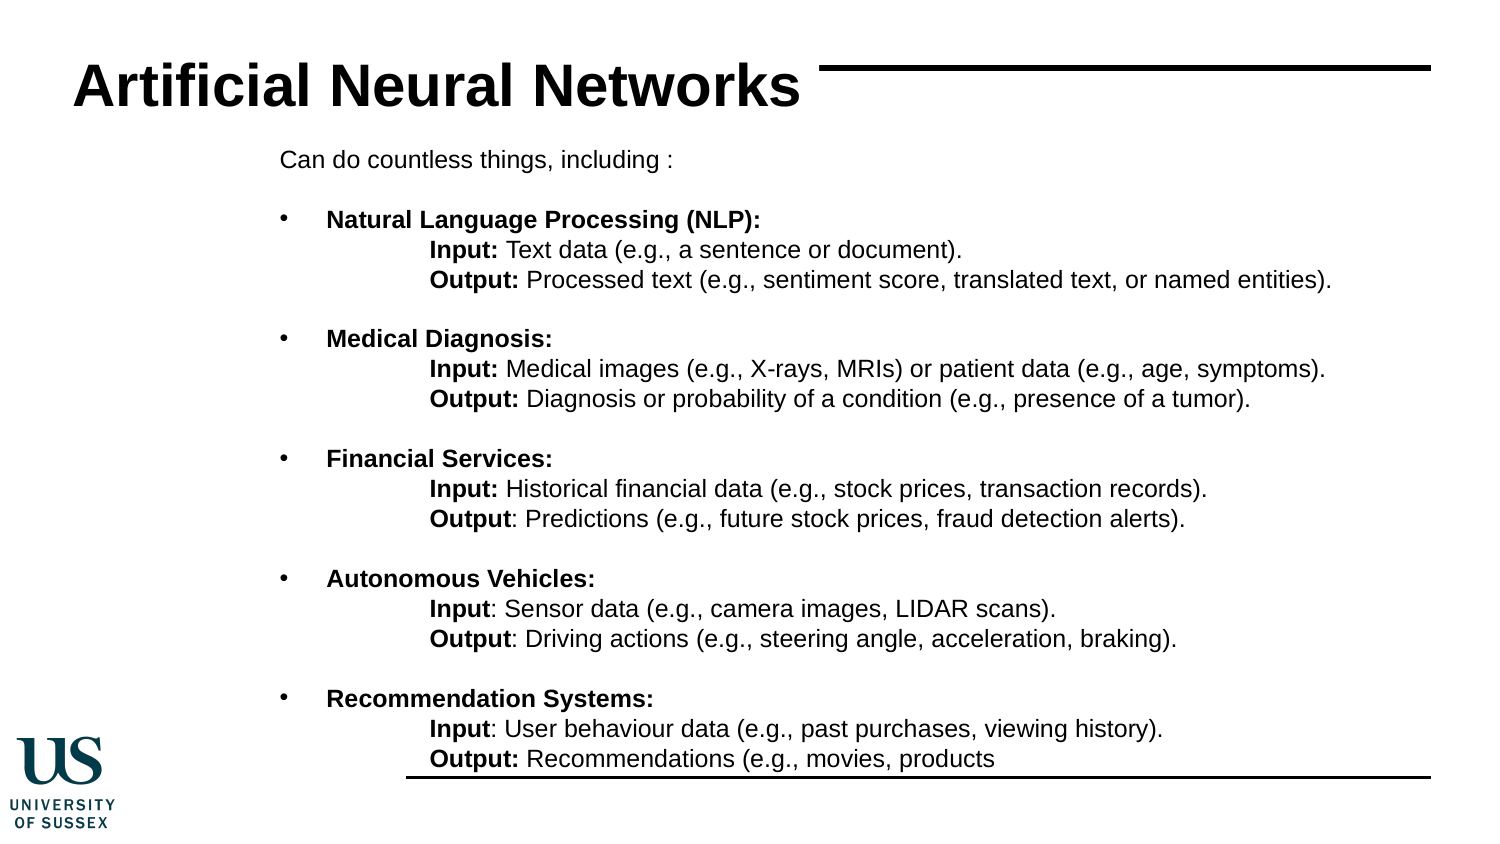

# Artificial Neural Networks
Can do countless things, including :

Natural Language Processing (NLP):
	Input: Text data (e.g., a sentence or document).
	Output: Processed text (e.g., sentiment score, translated text, or named entities).

Medical Diagnosis:
	Input: Medical images (e.g., X-rays, MRIs) or patient data (e.g., age, symptoms).
	Output: Diagnosis or probability of a condition (e.g., presence of a tumor).

Financial Services:
	Input: Historical financial data (e.g., stock prices, transaction records).
	Output: Predictions (e.g., future stock prices, fraud detection alerts).

Autonomous Vehicles:
	Input: Sensor data (e.g., camera images, LIDAR scans).
	Output: Driving actions (e.g., steering angle, acceleration, braking).

Recommendation Systems:
	Input: User behaviour data (e.g., past purchases, viewing history).
	Output: Recommendations (e.g., movies, products